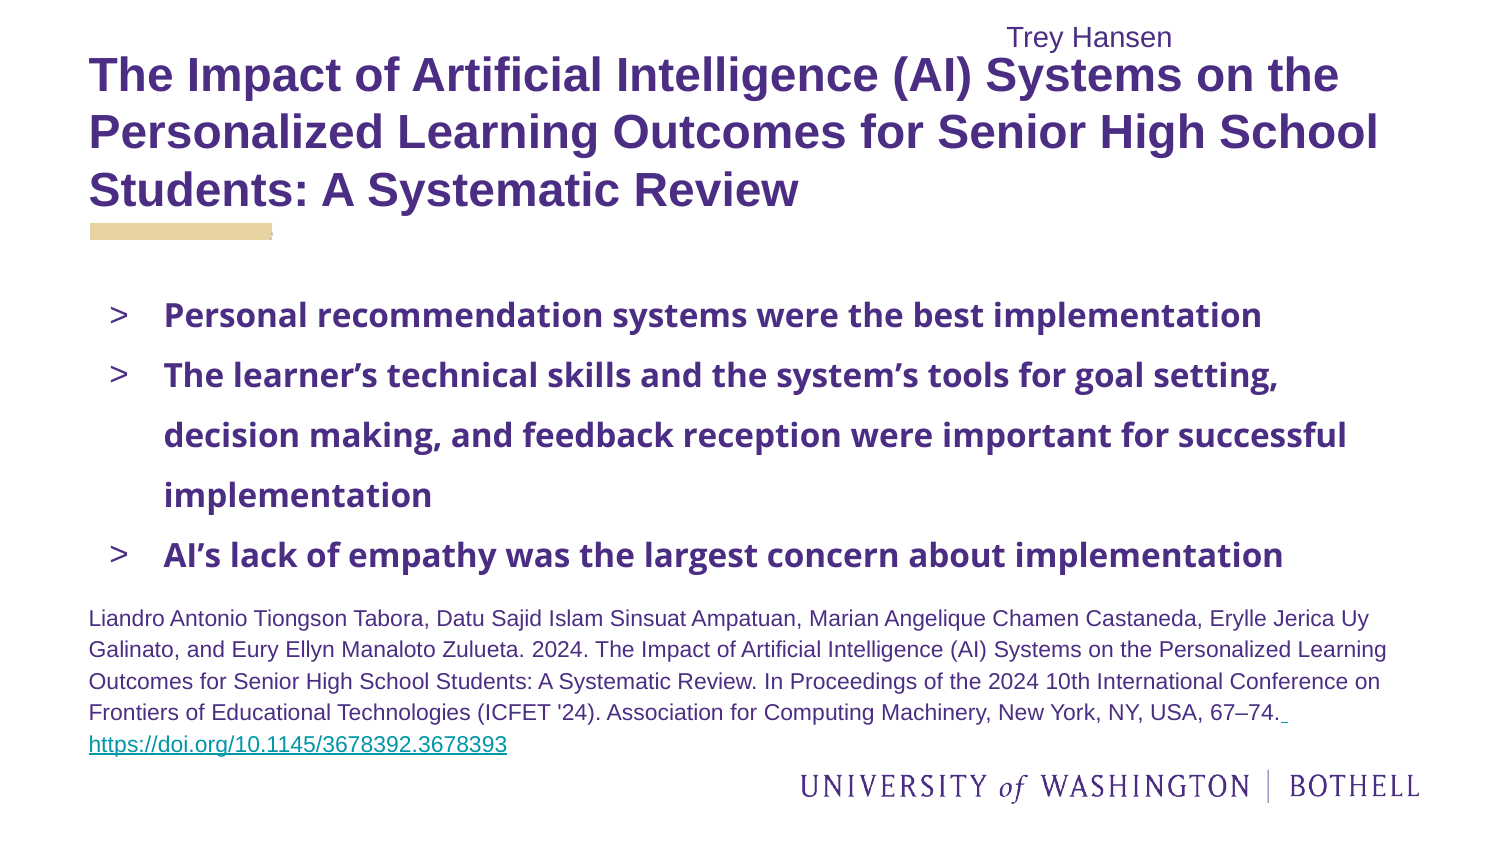

Trey Hansen
# The Impact of Artificial Intelligence (AI) Systems on the Personalized Learning Outcomes for Senior High School Students: A Systematic Review
Personal recommendation systems were the best implementation
The learner’s technical skills and the system’s tools for goal setting, decision making, and feedback reception were important for successful implementation
AI’s lack of empathy was the largest concern about implementation
Liandro Antonio Tiongson Tabora, Datu Sajid Islam Sinsuat Ampatuan, Marian Angelique Chamen Castaneda, Erylle Jerica Uy Galinato, and Eury Ellyn Manaloto Zulueta. 2024. The Impact of Artificial Intelligence (AI) Systems on the Personalized Learning Outcomes for Senior High School Students: A Systematic Review. In Proceedings of the 2024 10th International Conference on Frontiers of Educational Technologies (ICFET '24). Association for Computing Machinery, New York, NY, USA, 67–74. https://doi.org/10.1145/3678392.3678393